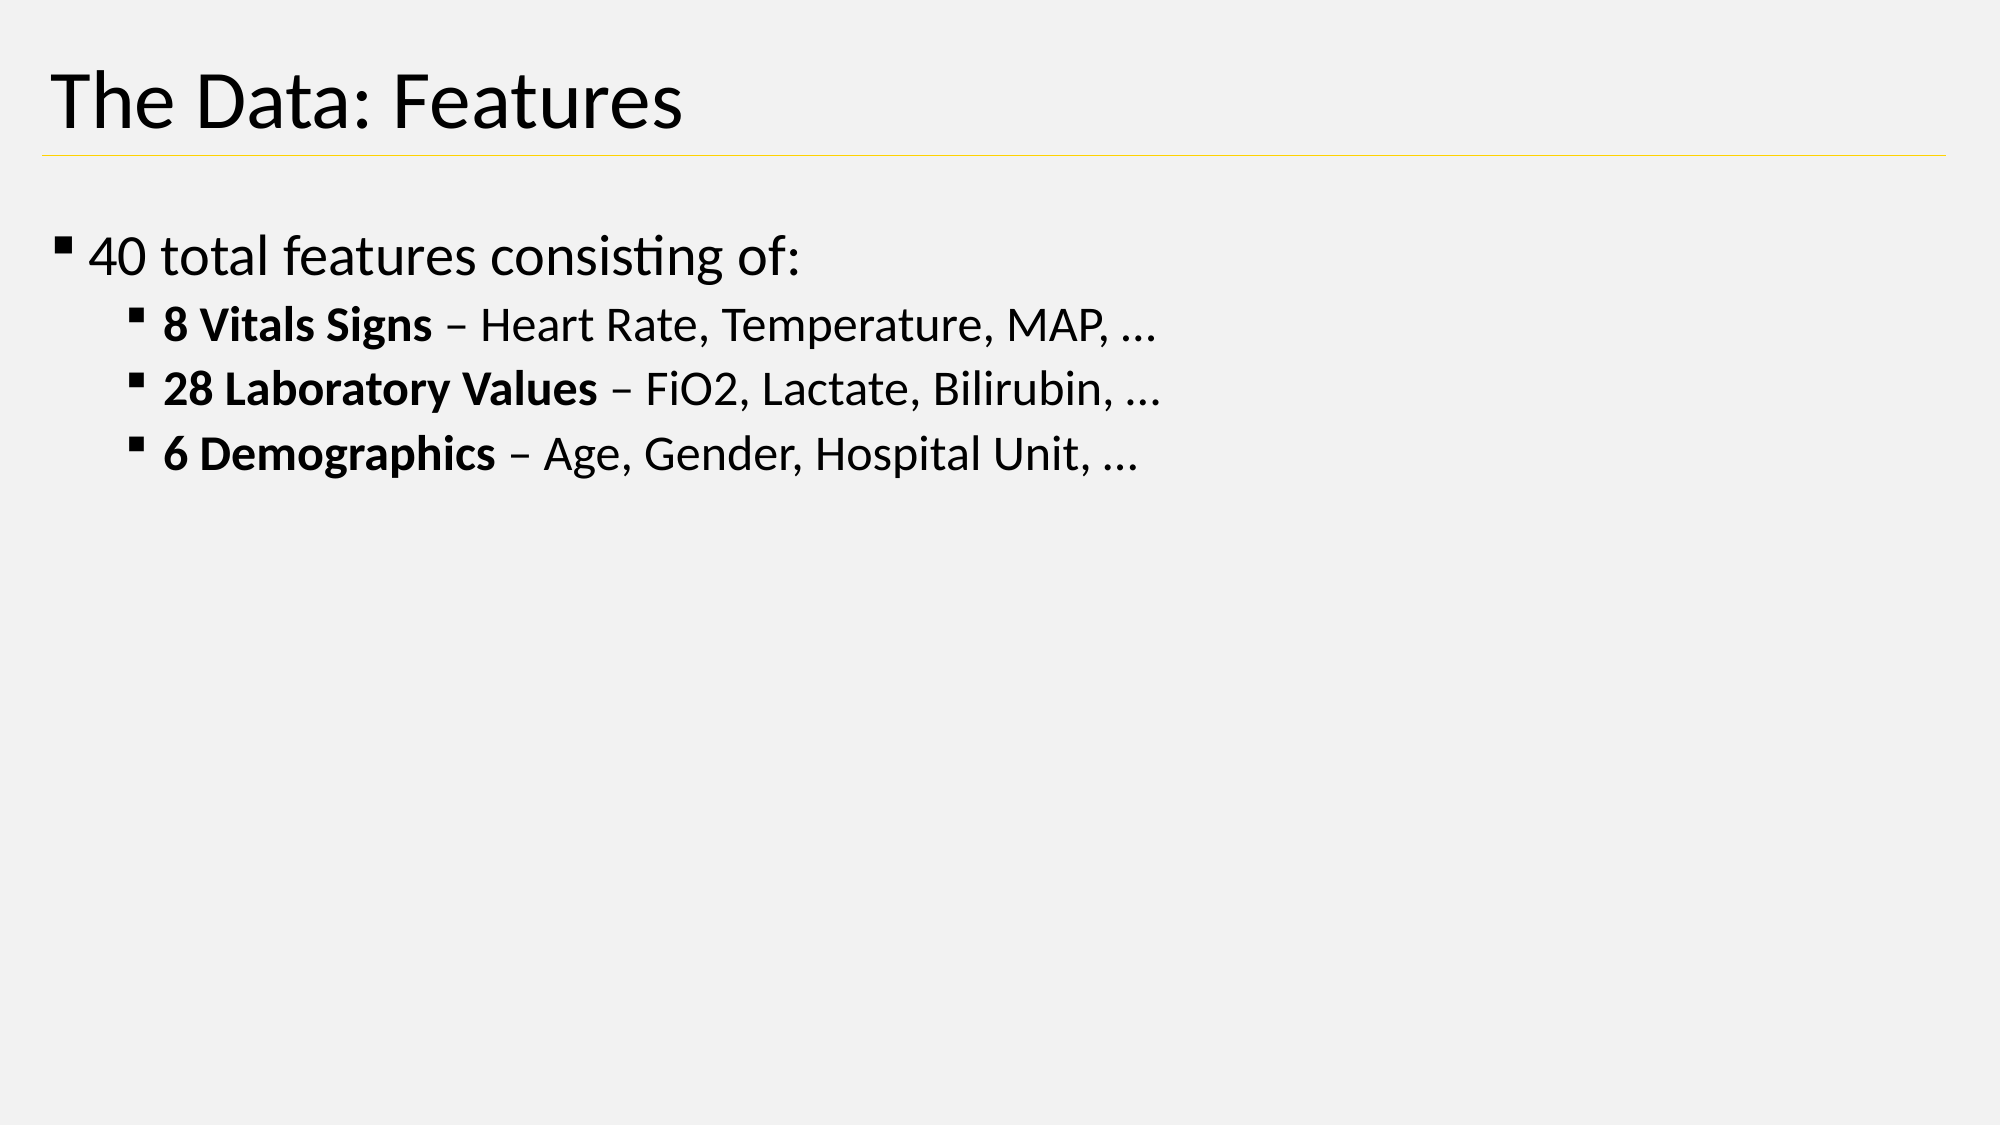

The Data: Features
40 total features consisting of:
8 Vitals Signs – Heart Rate, Temperature, MAP, …
28 Laboratory Values – FiO2, Lactate, Bilirubin, …
6 Demographics – Age, Gender, Hospital Unit, …